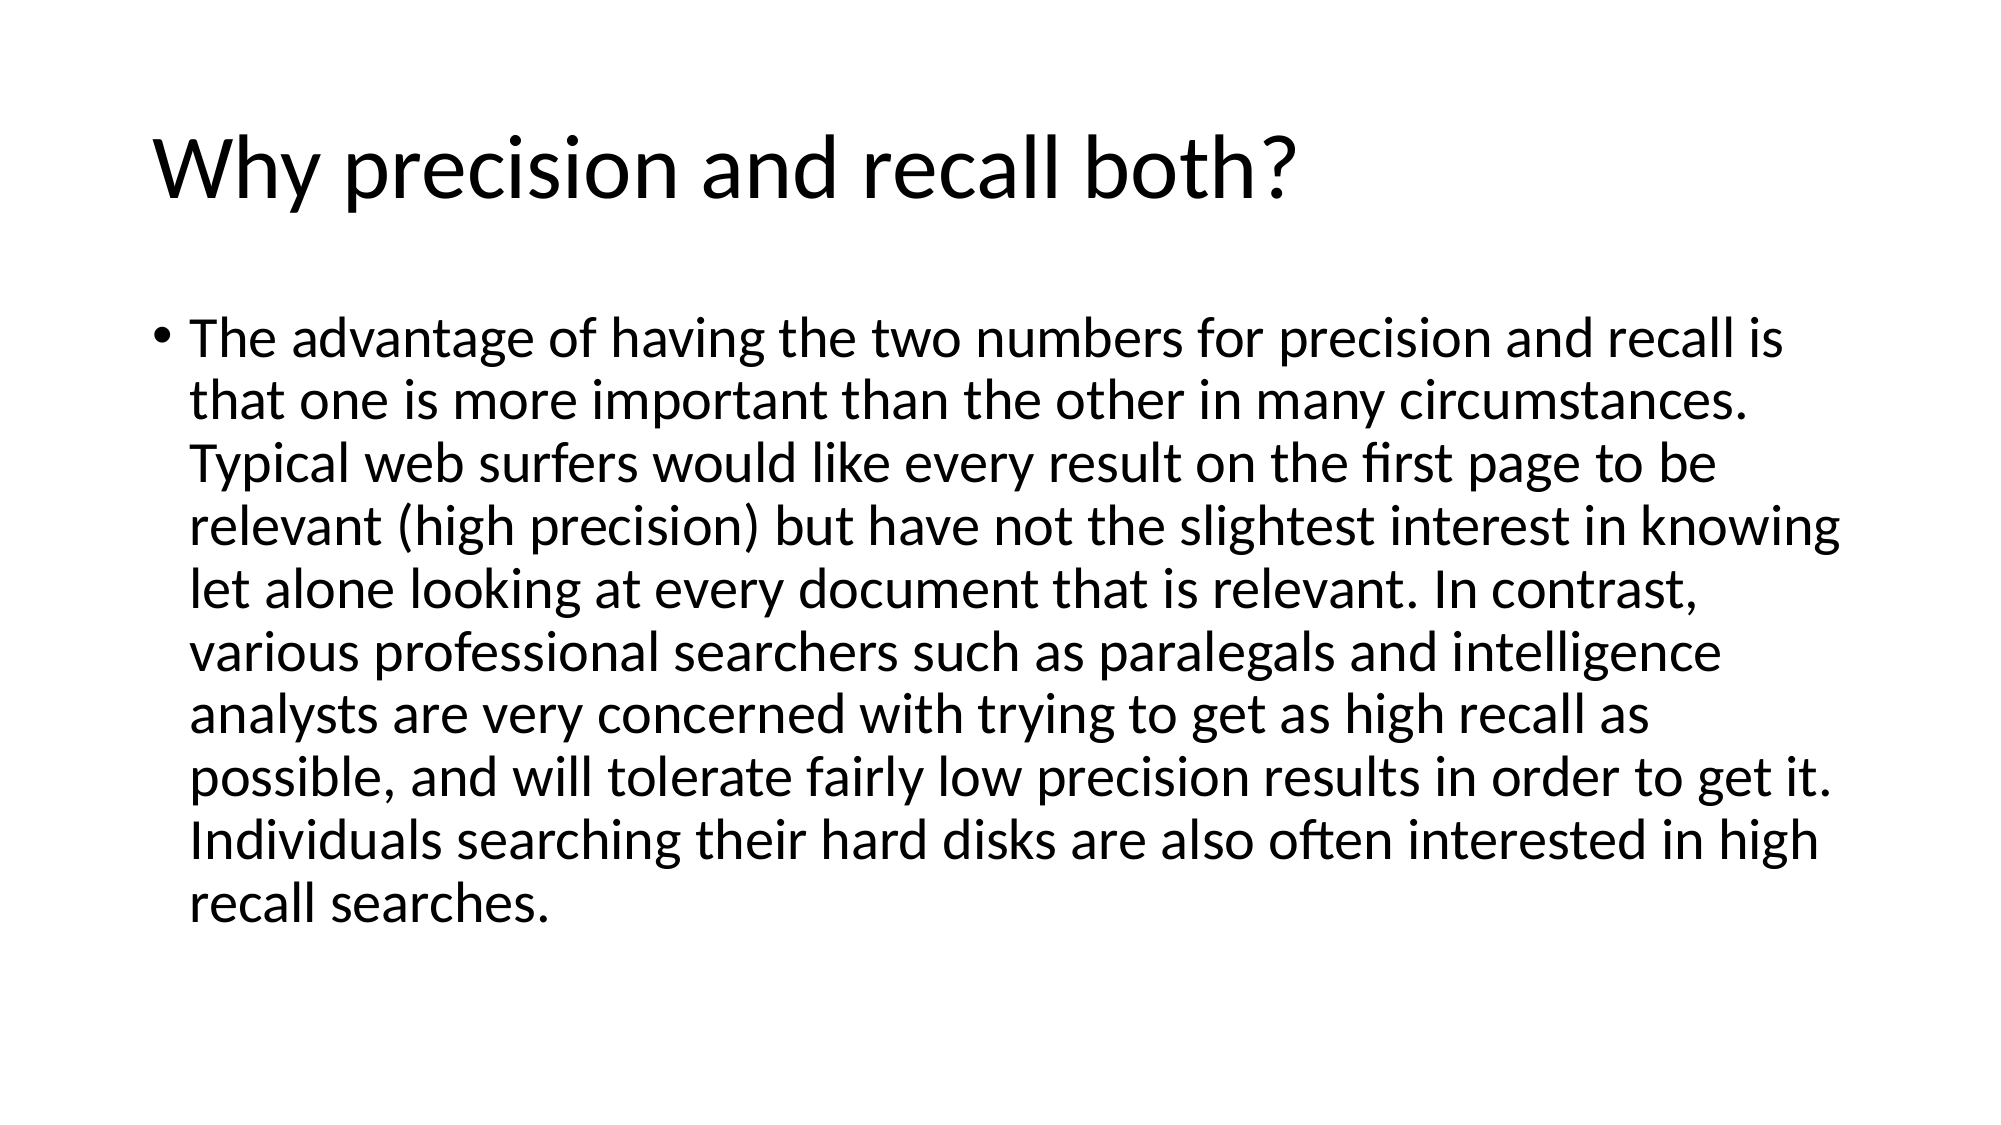

Why precision and recall both?
The advantage of having the two numbers for precision and recall is that one is more important than the other in many circumstances. Typical web surfers would like every result on the first page to be relevant (high precision) but have not the slightest interest in knowing let alone looking at every document that is relevant. In contrast, various professional searchers such as paralegals and intelligence analysts are very concerned with trying to get as high recall as possible, and will tolerate fairly low precision results in order to get it. Individuals searching their hard disks are also often interested in high recall searches.